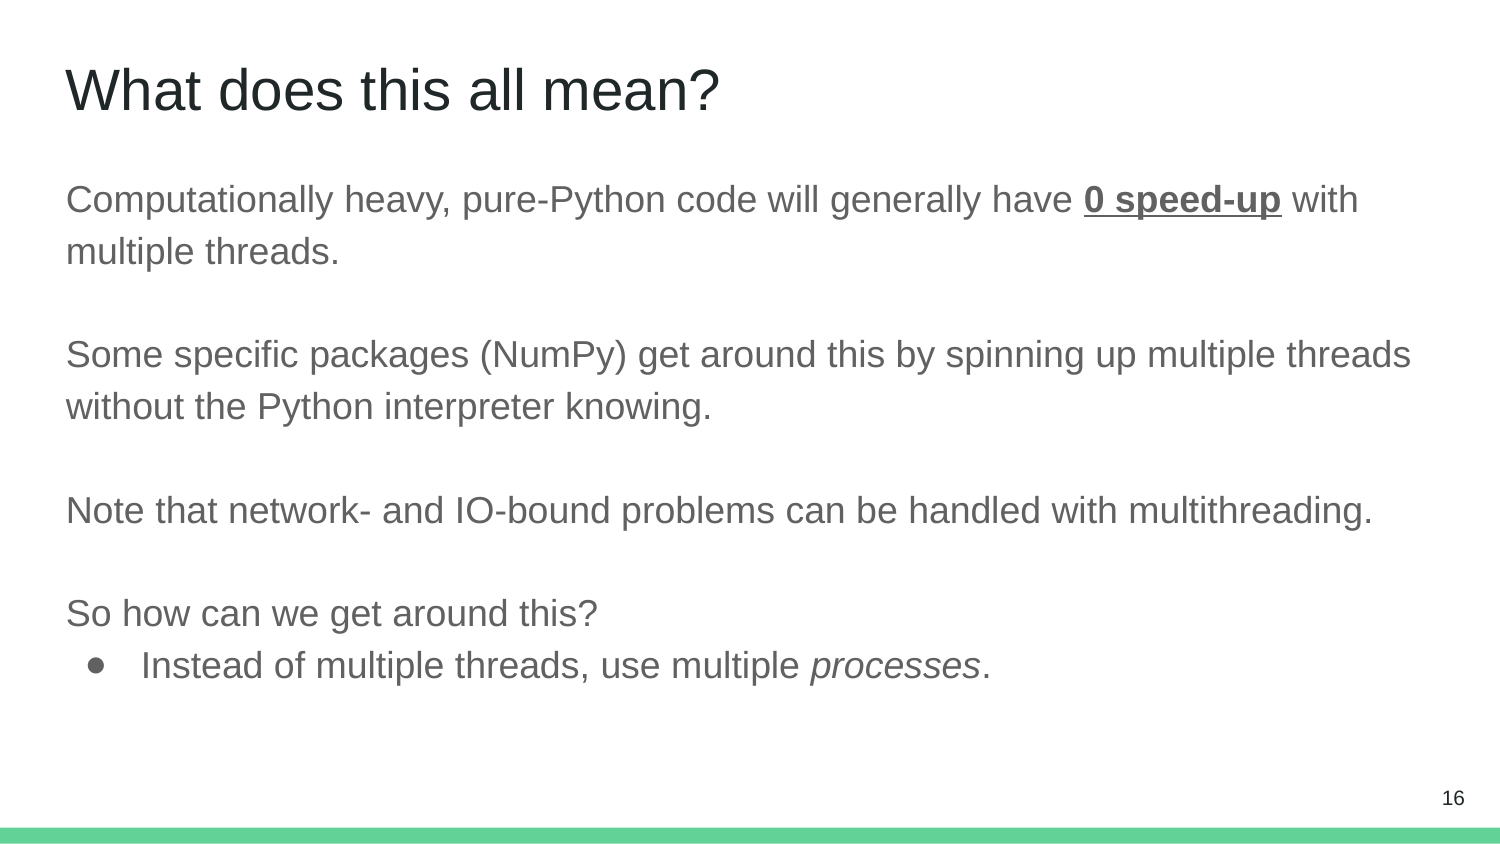

What does this all mean?
Computationally heavy, pure-Python code will generally have 0 speed-up with multiple threads.

Some specific packages (NumPy) get around this by spinning up multiple threads without the Python interpreter knowing.

Note that network- and IO-bound problems can be handled with multithreading.

So how can we get around this?
Instead of multiple threads, use multiple processes.
16